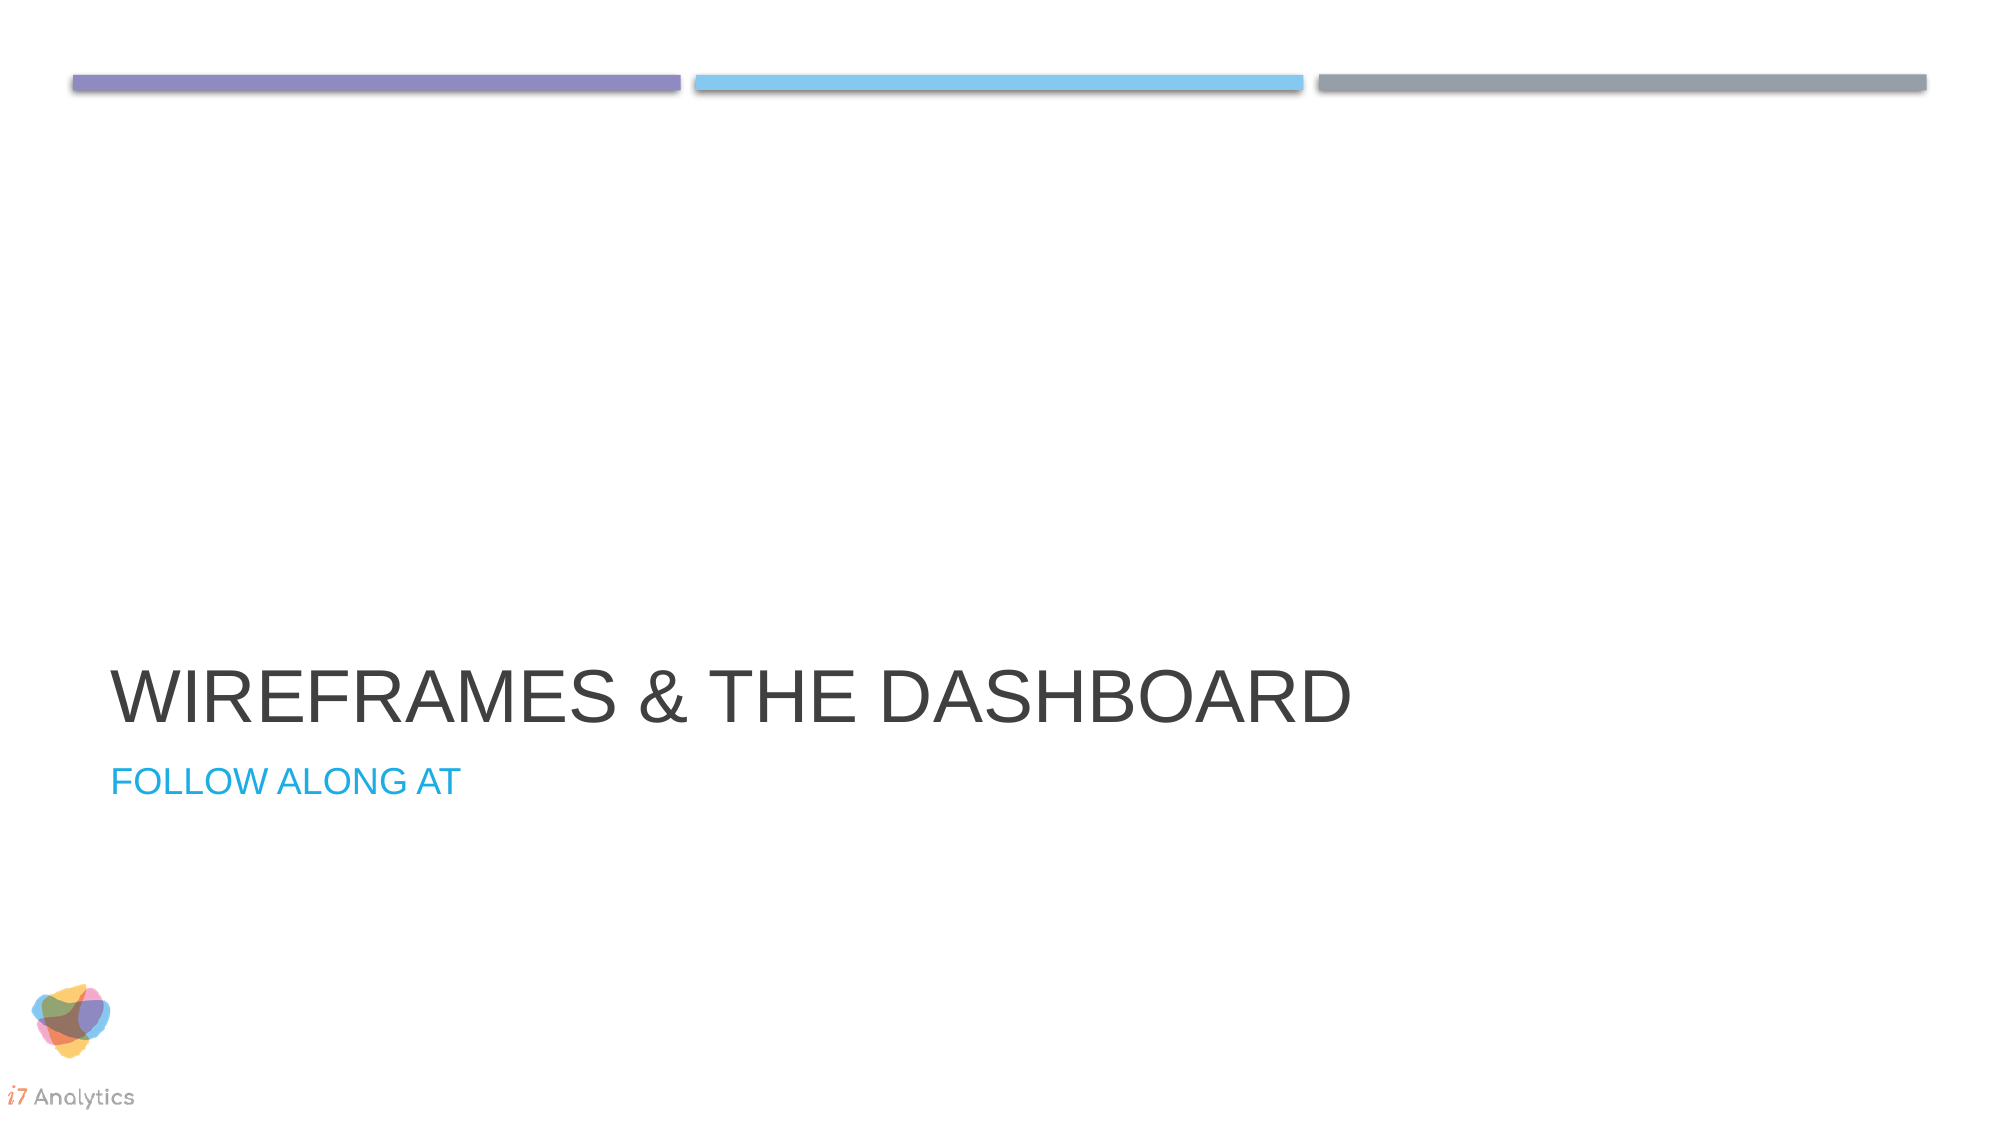

# Wireframes & the dashboard
Follow along at